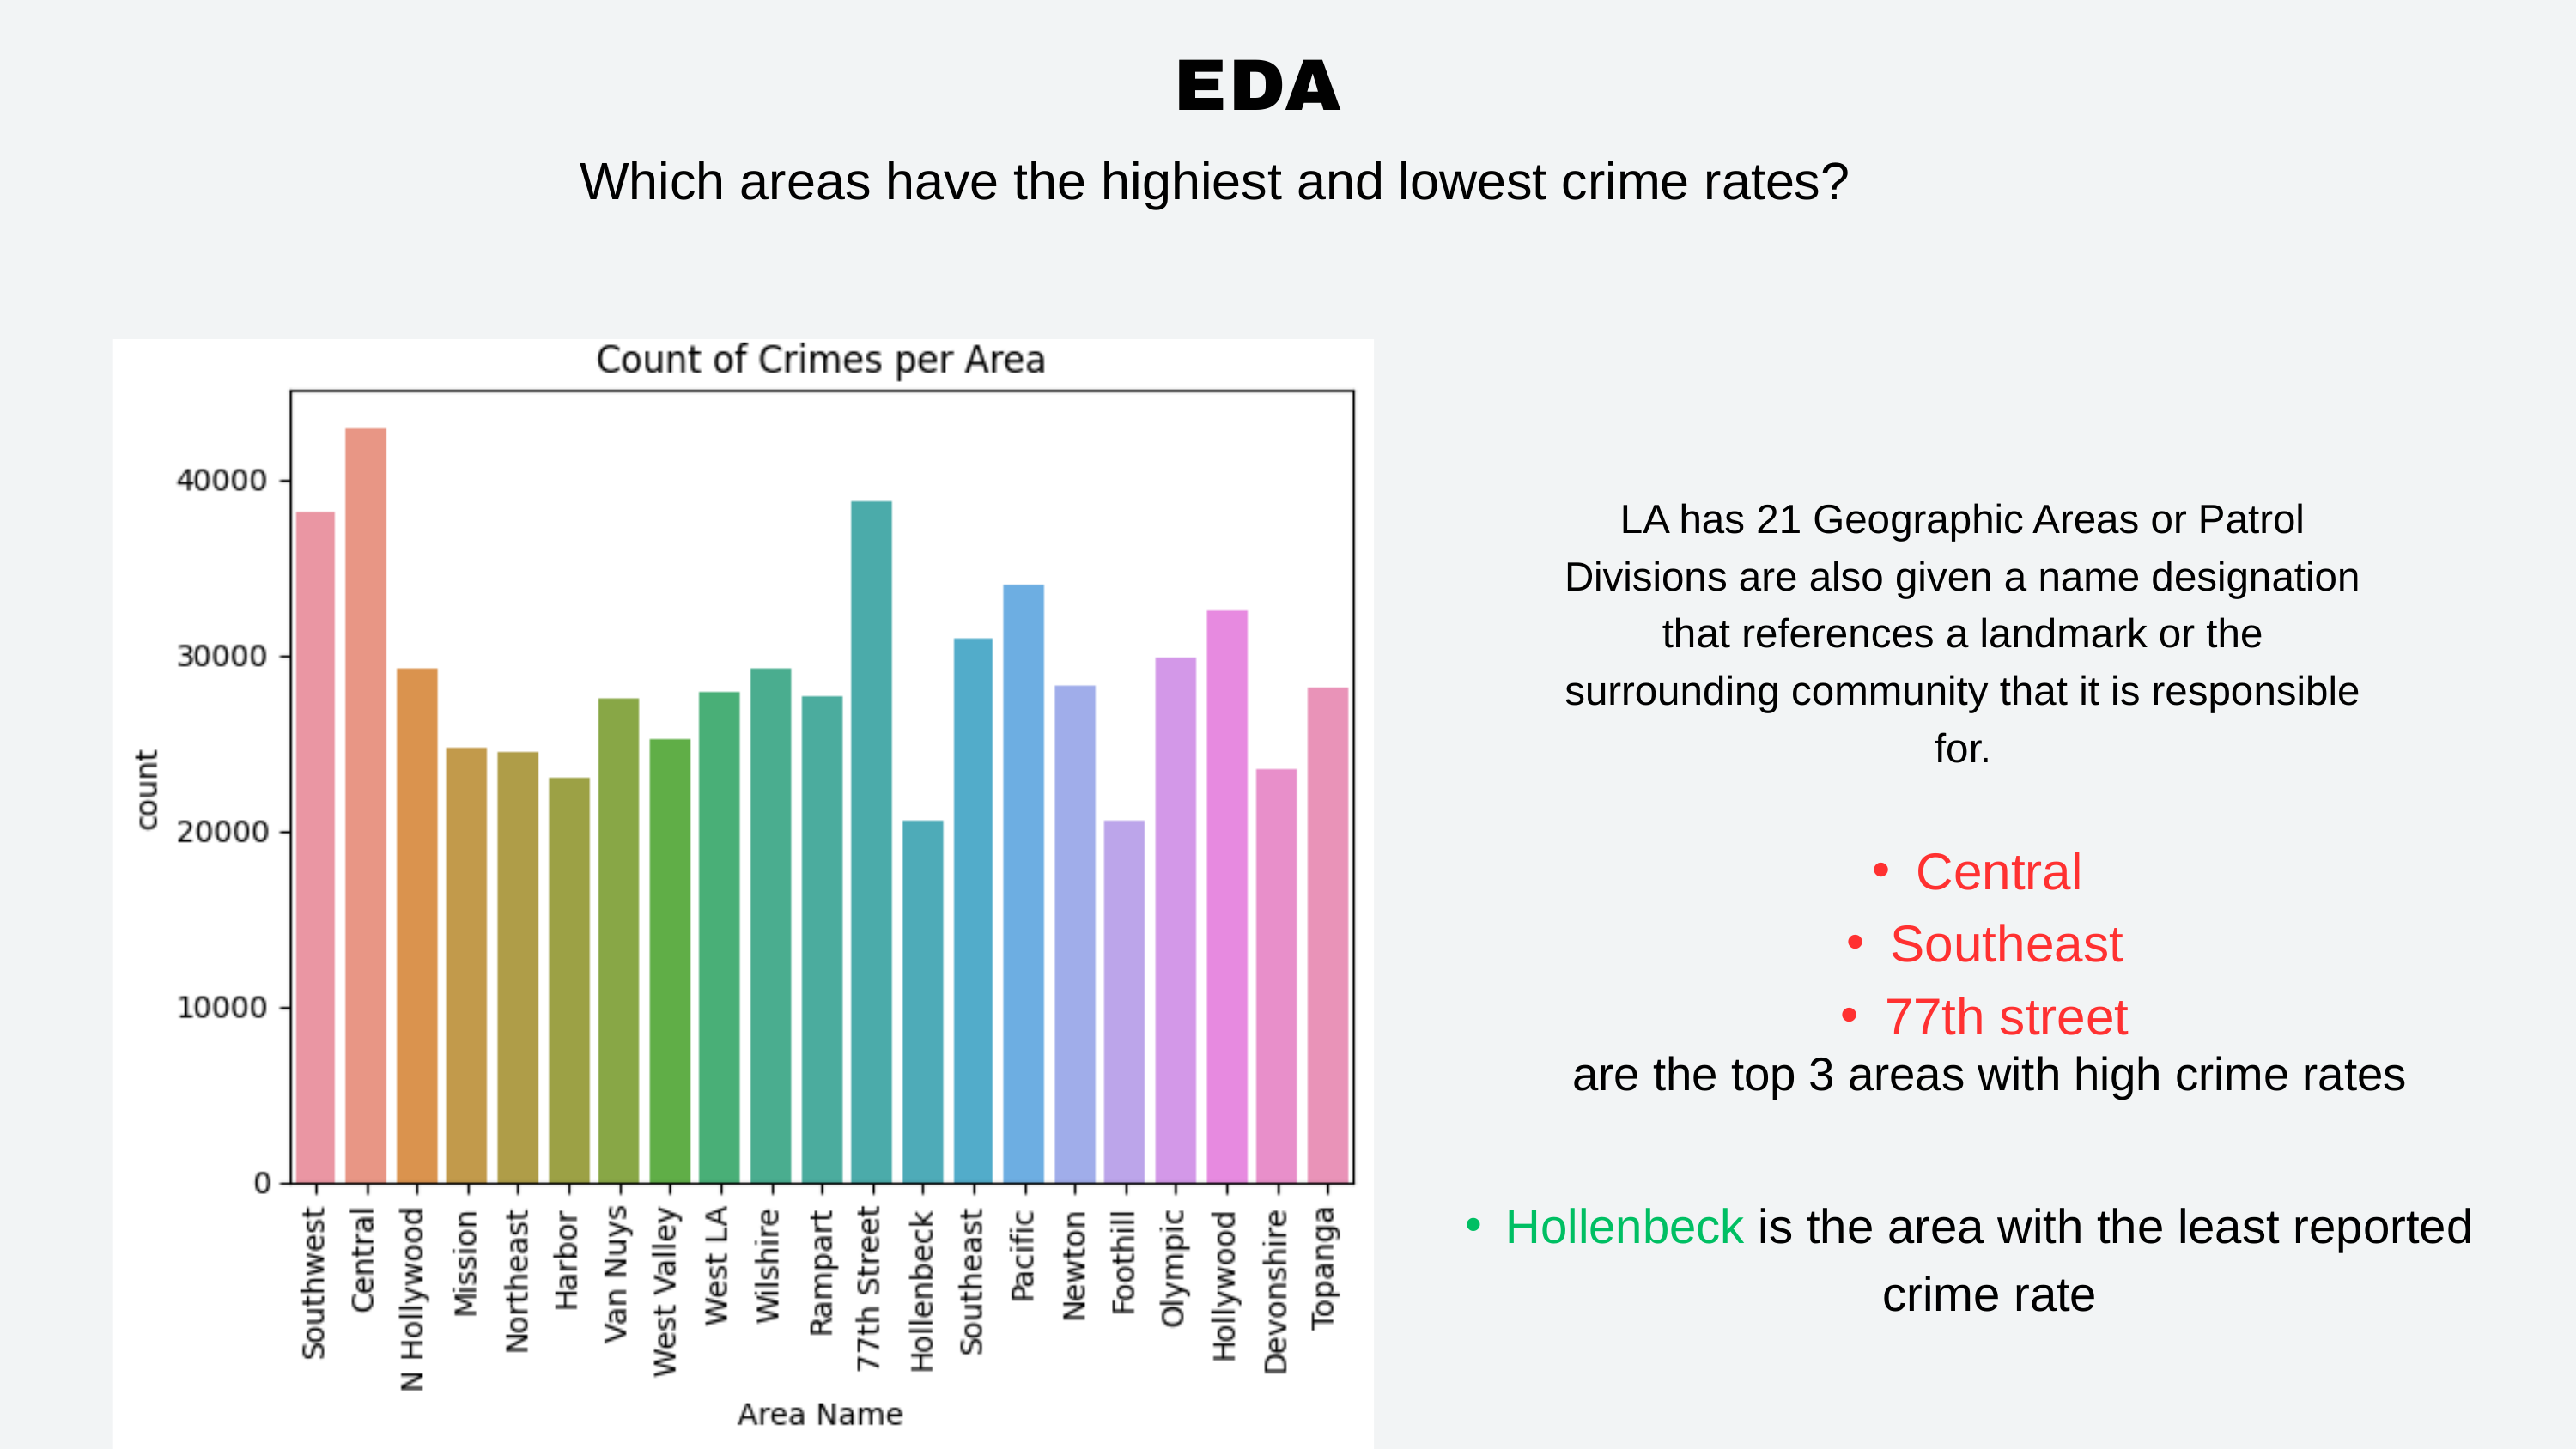

EDA
Which areas have the highiest and lowest crime rates?

LA has 21 Geographic Areas or Patrol Divisions are also given a name designation that references a landmark or the surrounding community that it is responsible for.
Central
Southeast
77th street
are the top 3 areas with high crime rates
Hollenbeck is the area with the least reported crime rate